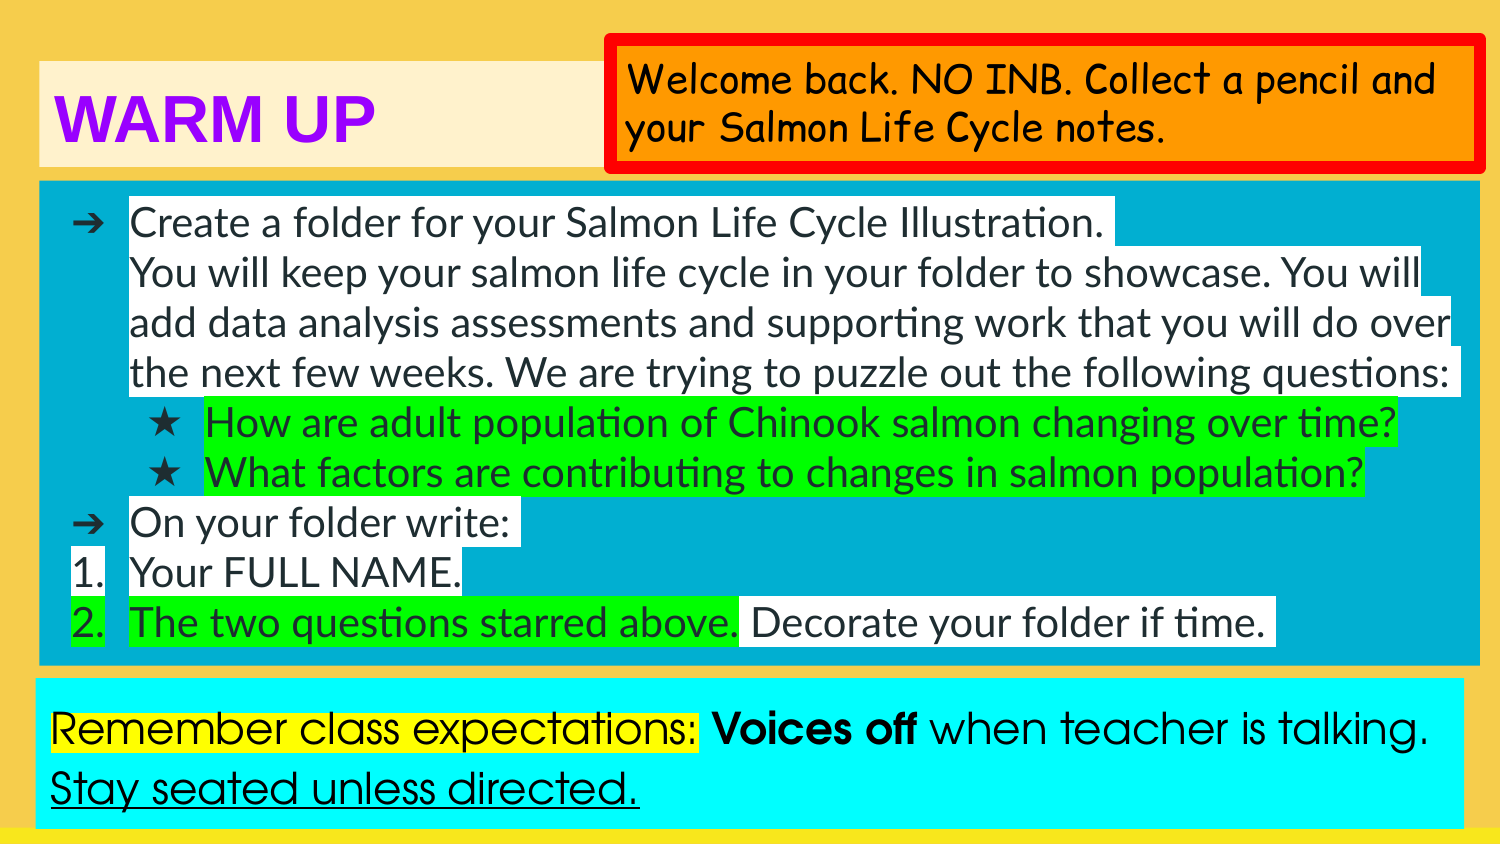

Welcome back. NO INB. Collect a pencil and your Salmon Life Cycle notes.
# WARM UP
Create a folder for your Salmon Life Cycle Illustration.
You will keep your salmon life cycle in your folder to showcase. You will add data analysis assessments and supporting work that you will do over the next few weeks. We are trying to puzzle out the following questions:
How are adult population of Chinook salmon changing over time?
What factors are contributing to changes in salmon population?
On your folder write:
Your FULL NAME.
The two questions starred above. Decorate your folder if time.

Remember class expectations: Voices off when teacher is talking.
Stay seated unless directed.